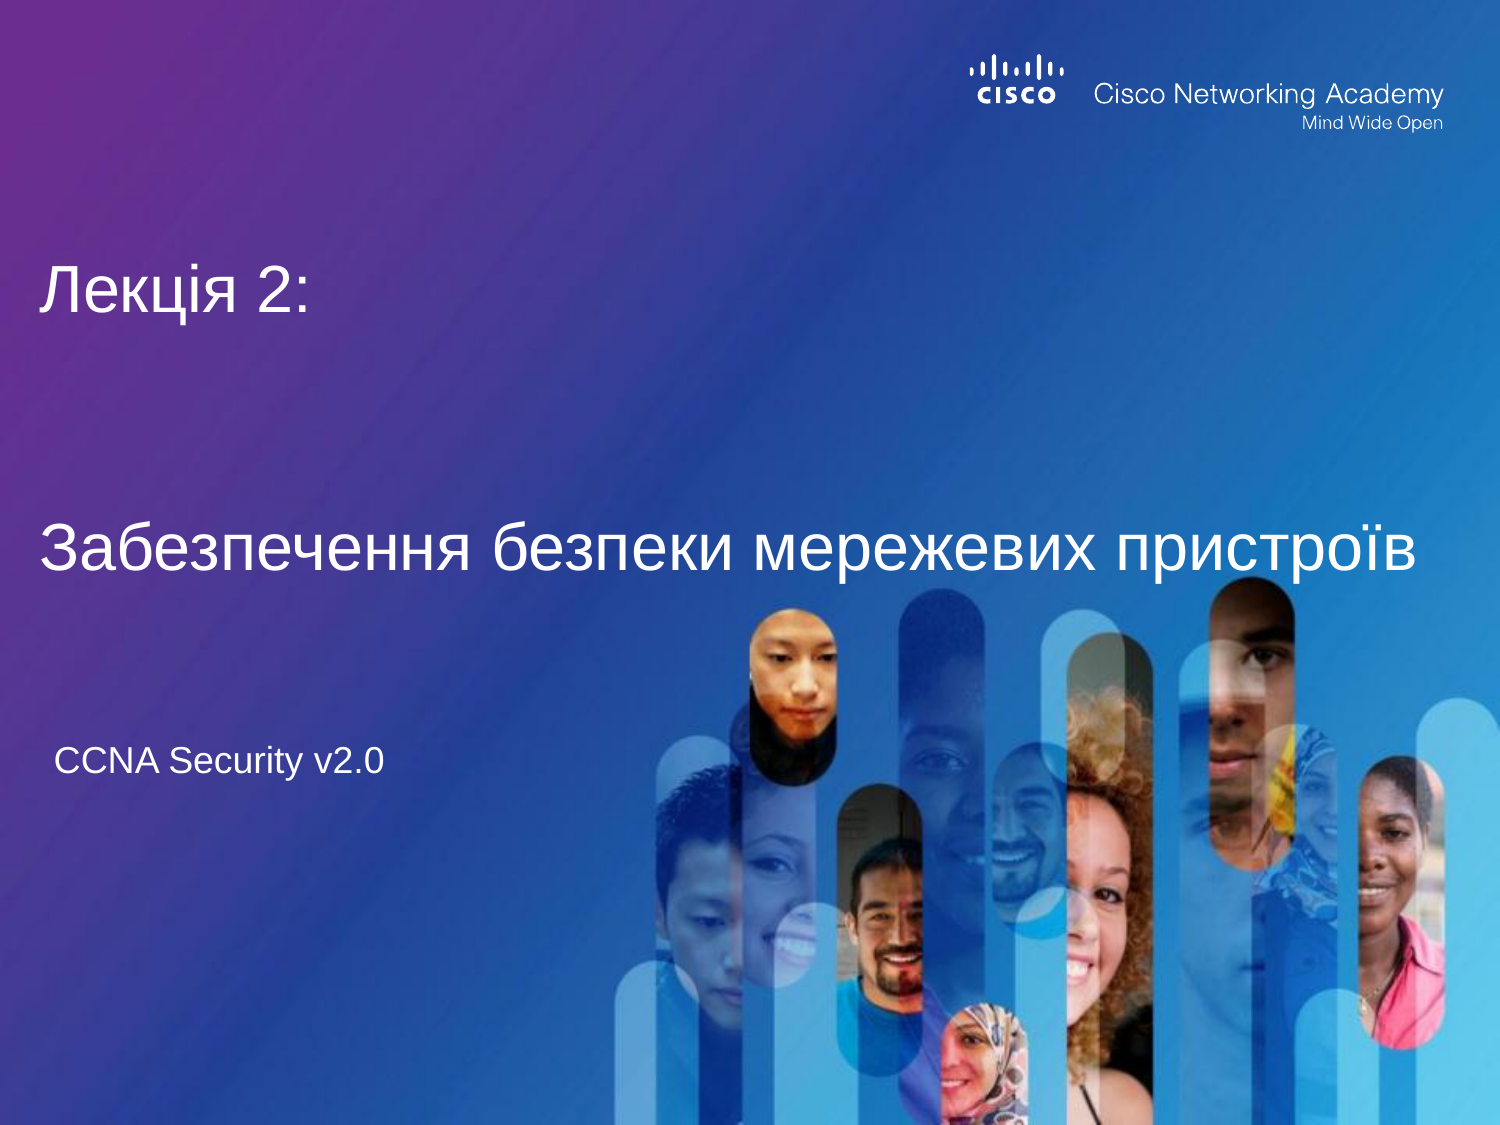

# Лекція 2: Забезпечення безпеки мережевих пристроїв
CCNA Security v2.0